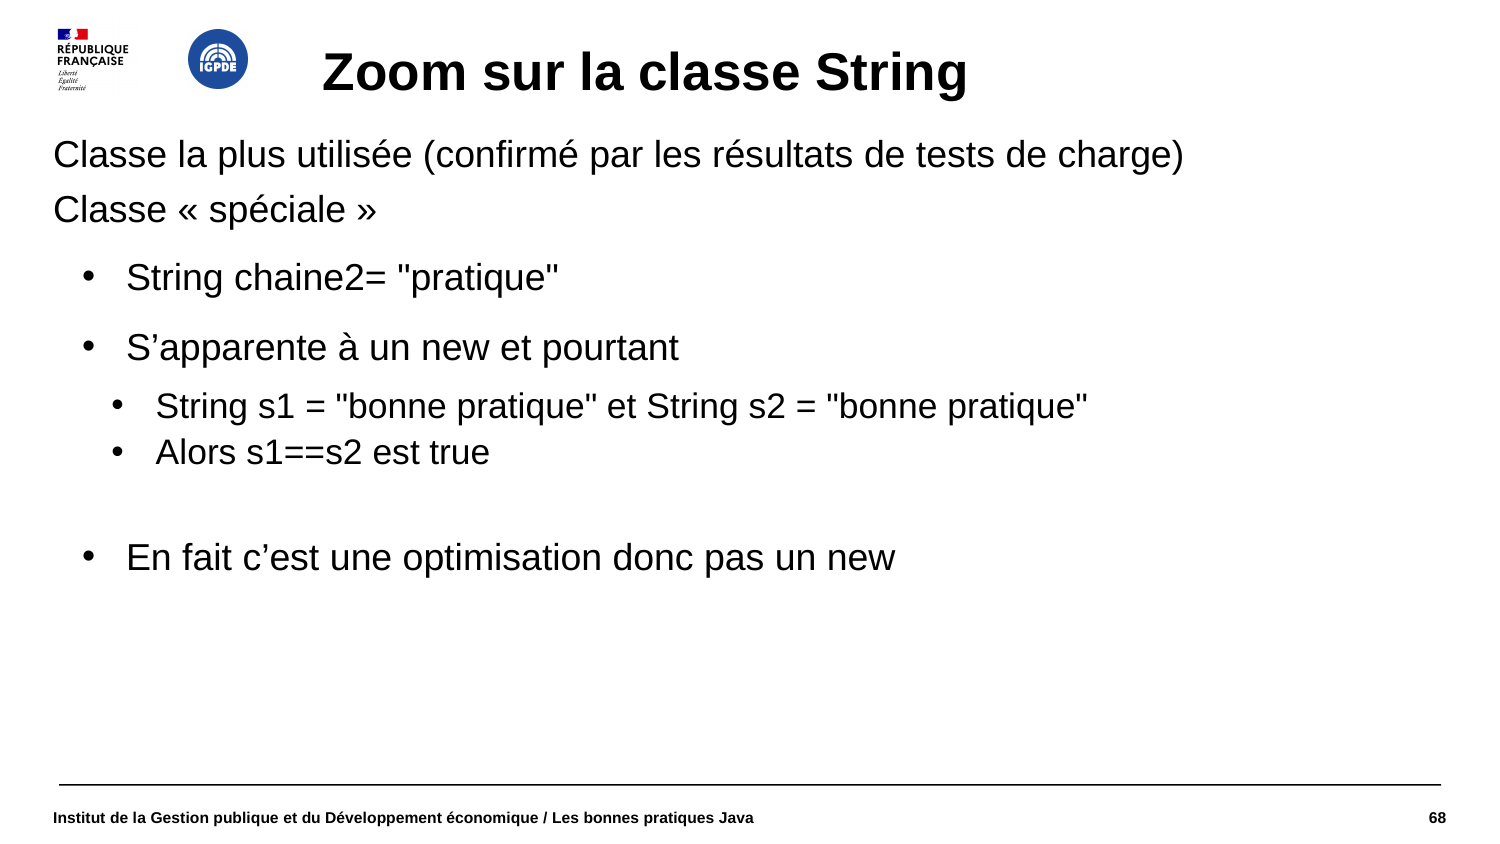

# Zoom sur la classe String
Classe la plus utilisée (confirmé par les résultats de tests de charge)
Classe « spéciale »
String chaine2= "pratique"
S’apparente à un new et pourtant
String s1 = "bonne pratique" et String s2 = "bonne pratique"
Alors s1==s2 est true

En fait c’est une optimisation donc pas un new
Institut de la Gestion publique et du Développement économique / Les bonnes pratiques Java
68